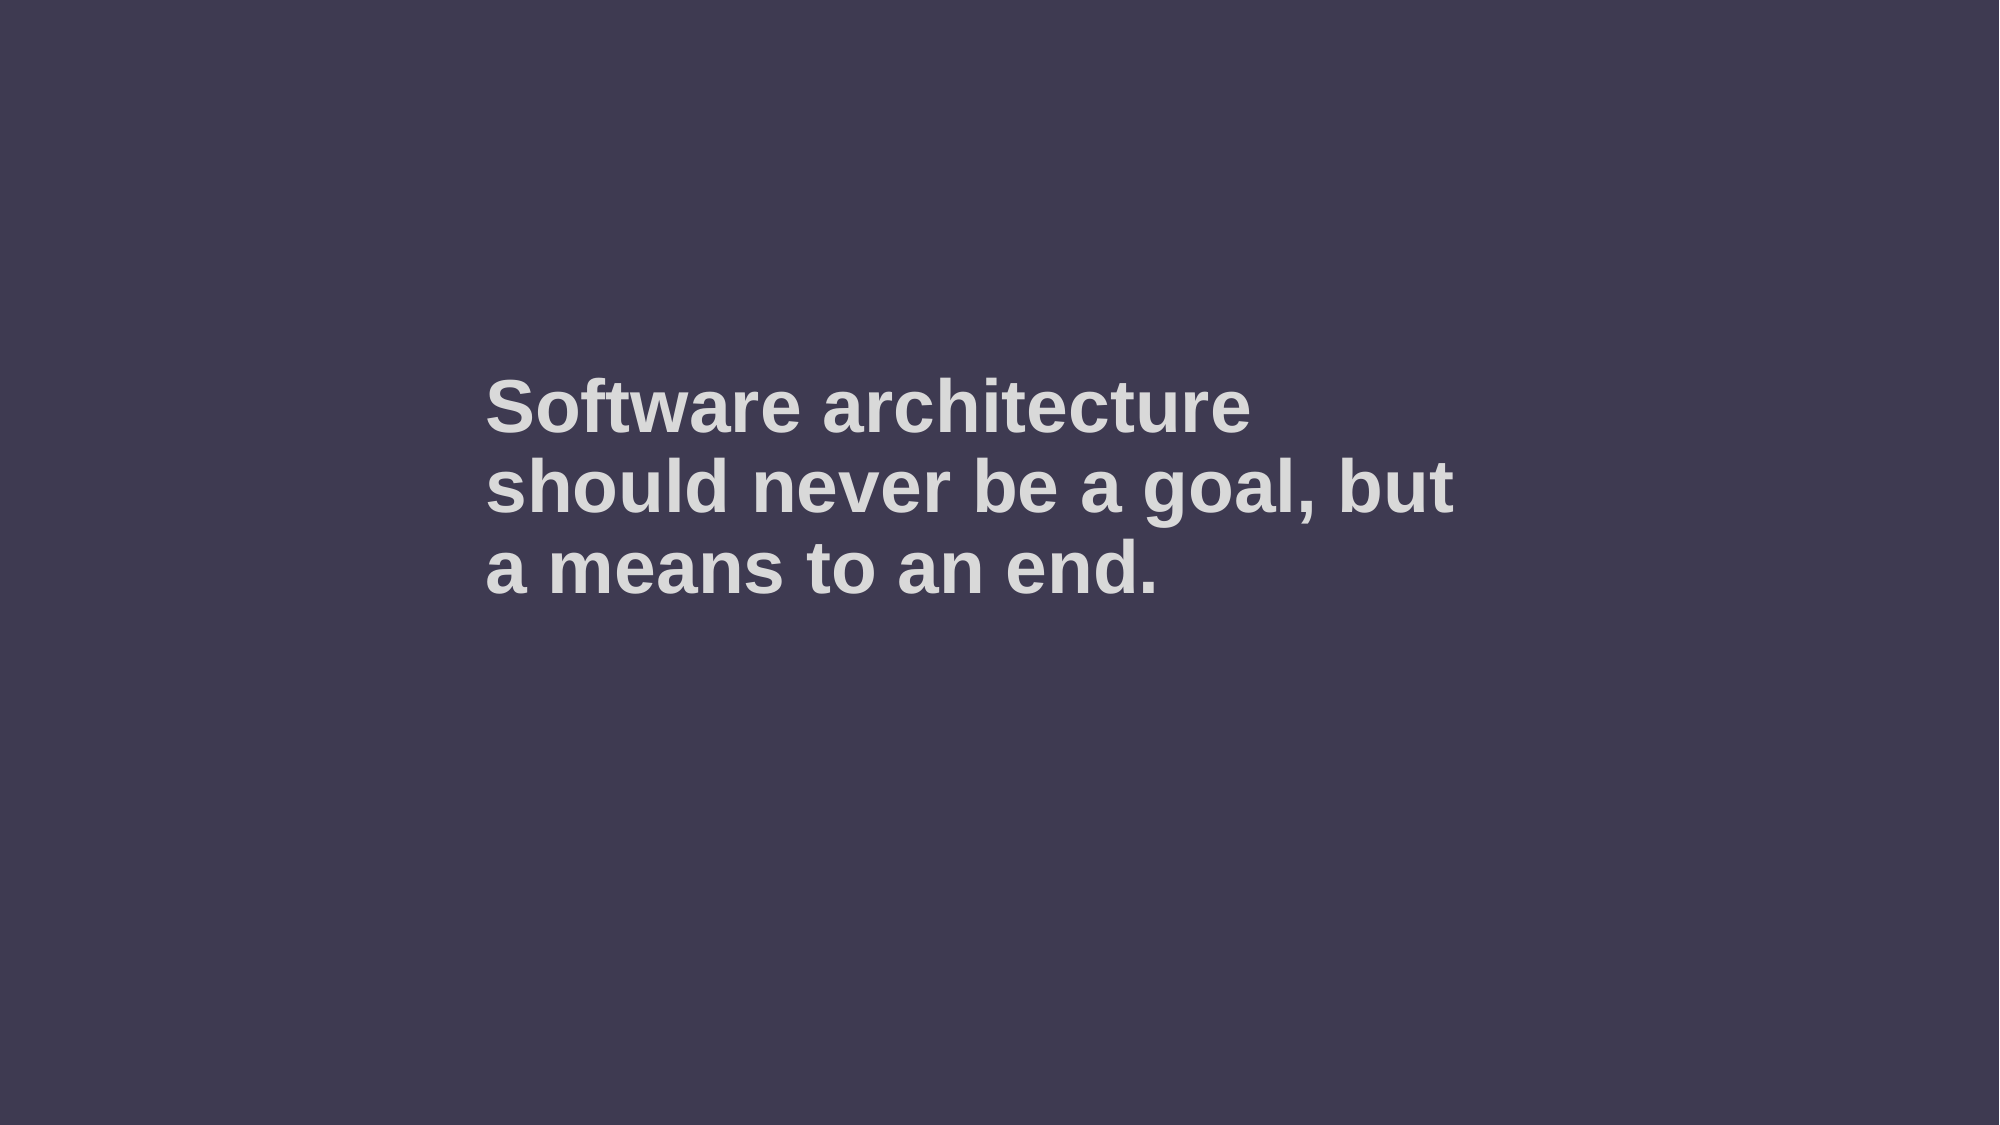

# Software architecture should never be a goal, but a means to an end.